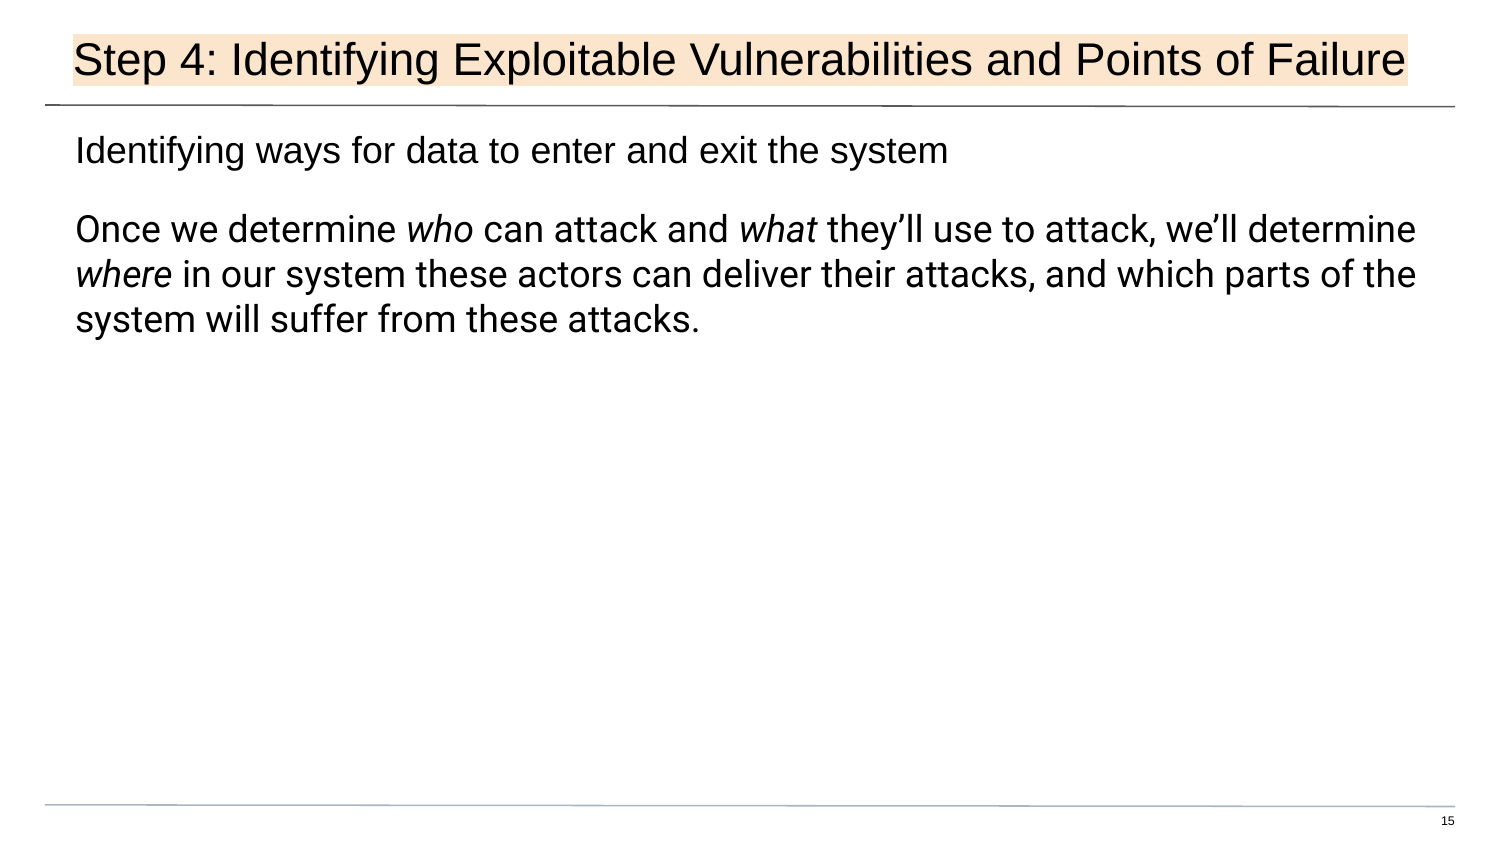

# Step 4: Identifying Exploitable Vulnerabilities and Points of Failure
Identifying ways for data to enter and exit the system
Once we determine who can attack and what they’ll use to attack, we’ll determine where in our system these actors can deliver their attacks, and which parts of the system will suffer from these attacks.

15